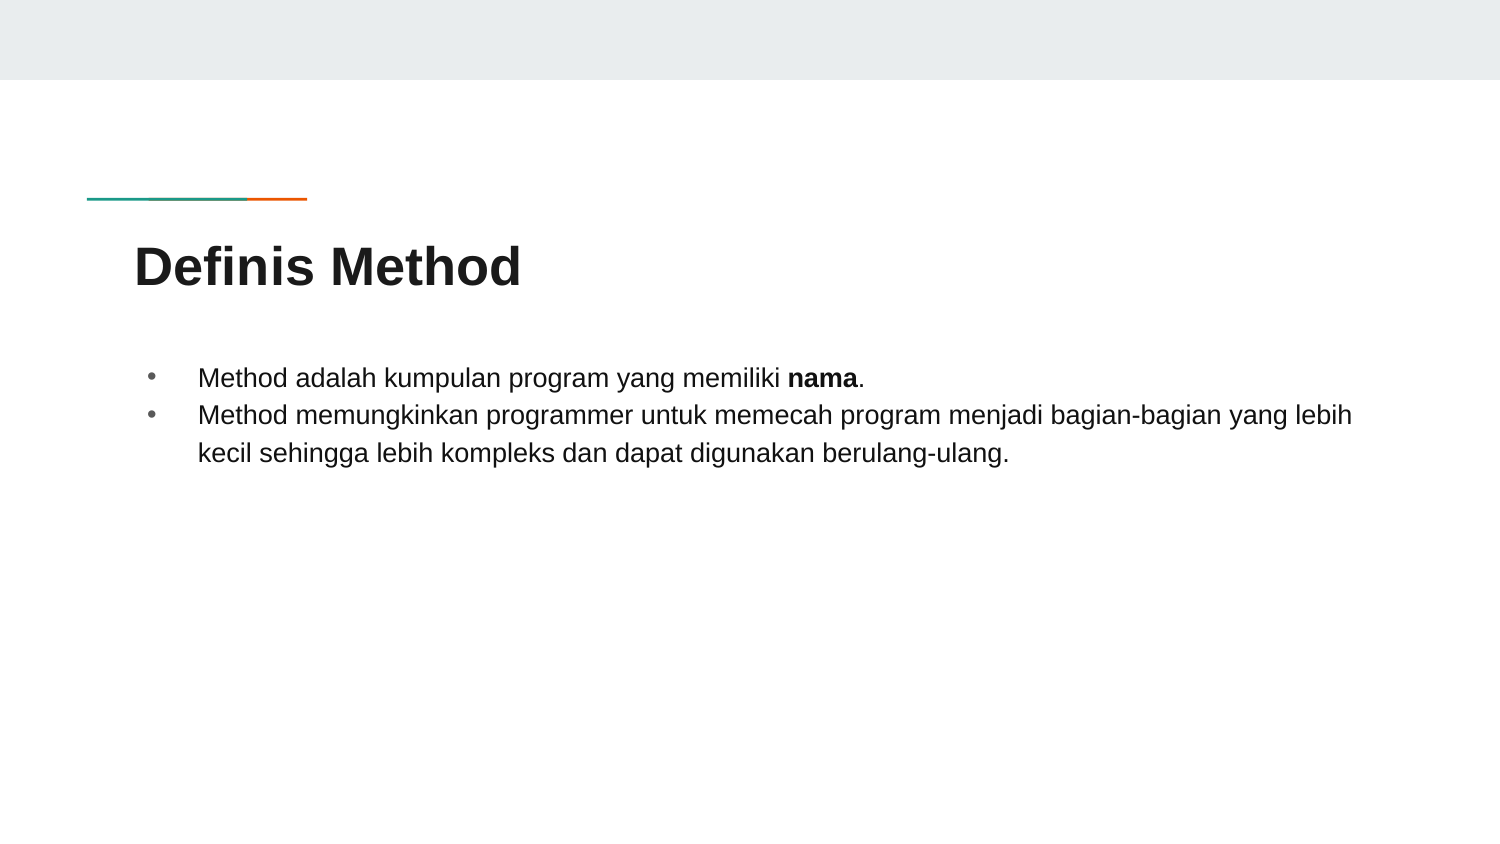

# Definis Method
Method adalah kumpulan program yang memiliki nama.
Method memungkinkan programmer untuk memecah program menjadi bagian-bagian yang lebih kecil sehingga lebih kompleks dan dapat digunakan berulang-ulang.